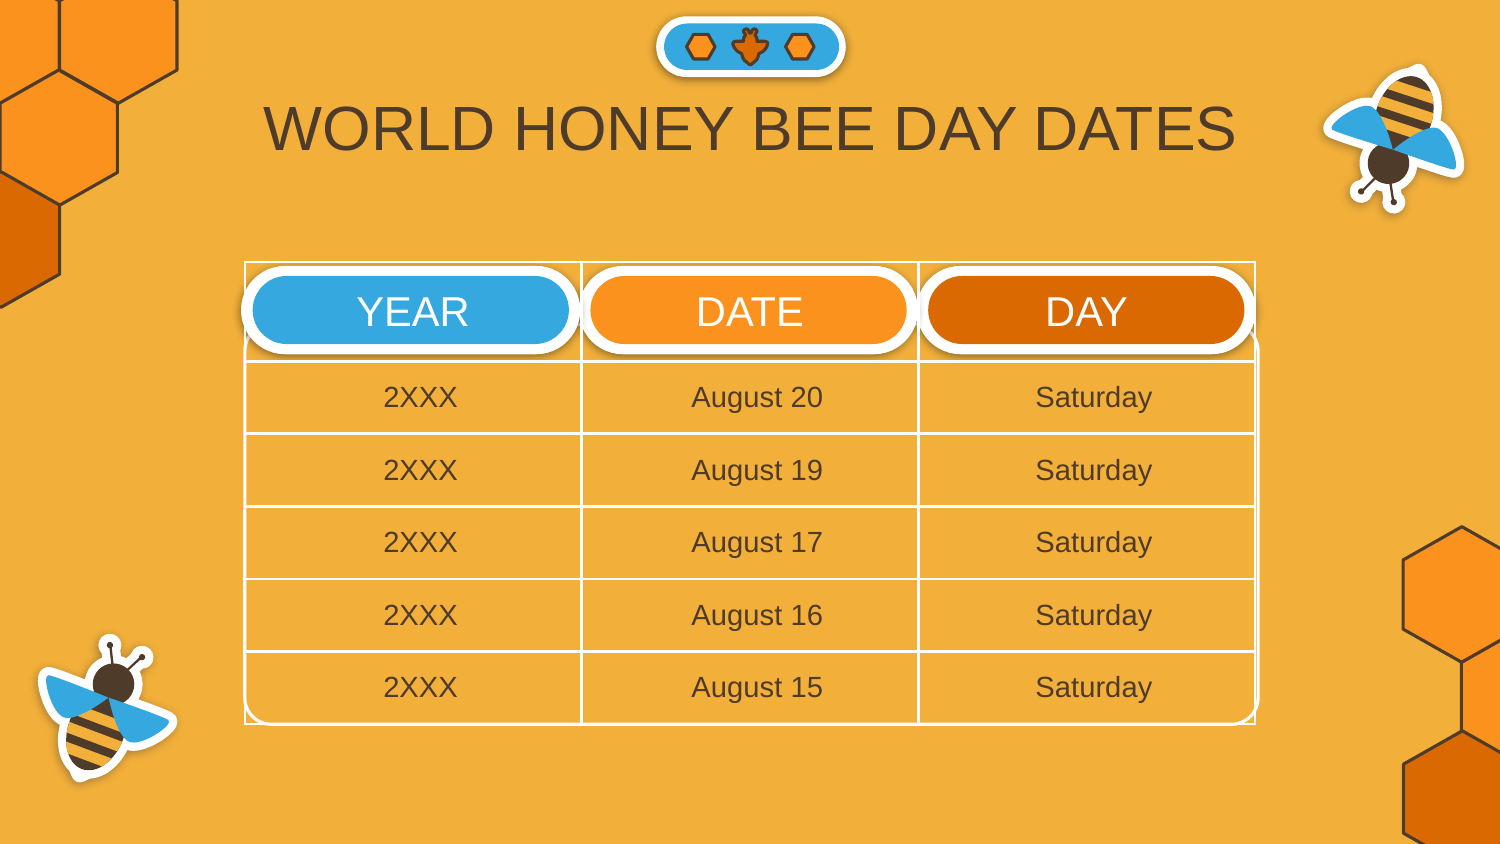

# WORLD HONEY BEE DAY DATES
| YEAR | DATE | DAY |
| --- | --- | --- |
| 2XXX | August 20 | Saturday |
| 2XXX | August 19 | Saturday |
| 2XXX | August 17 | Saturday |
| 2XXX | August 16 | Saturday |
| 2XXX | August 15 | Saturday |